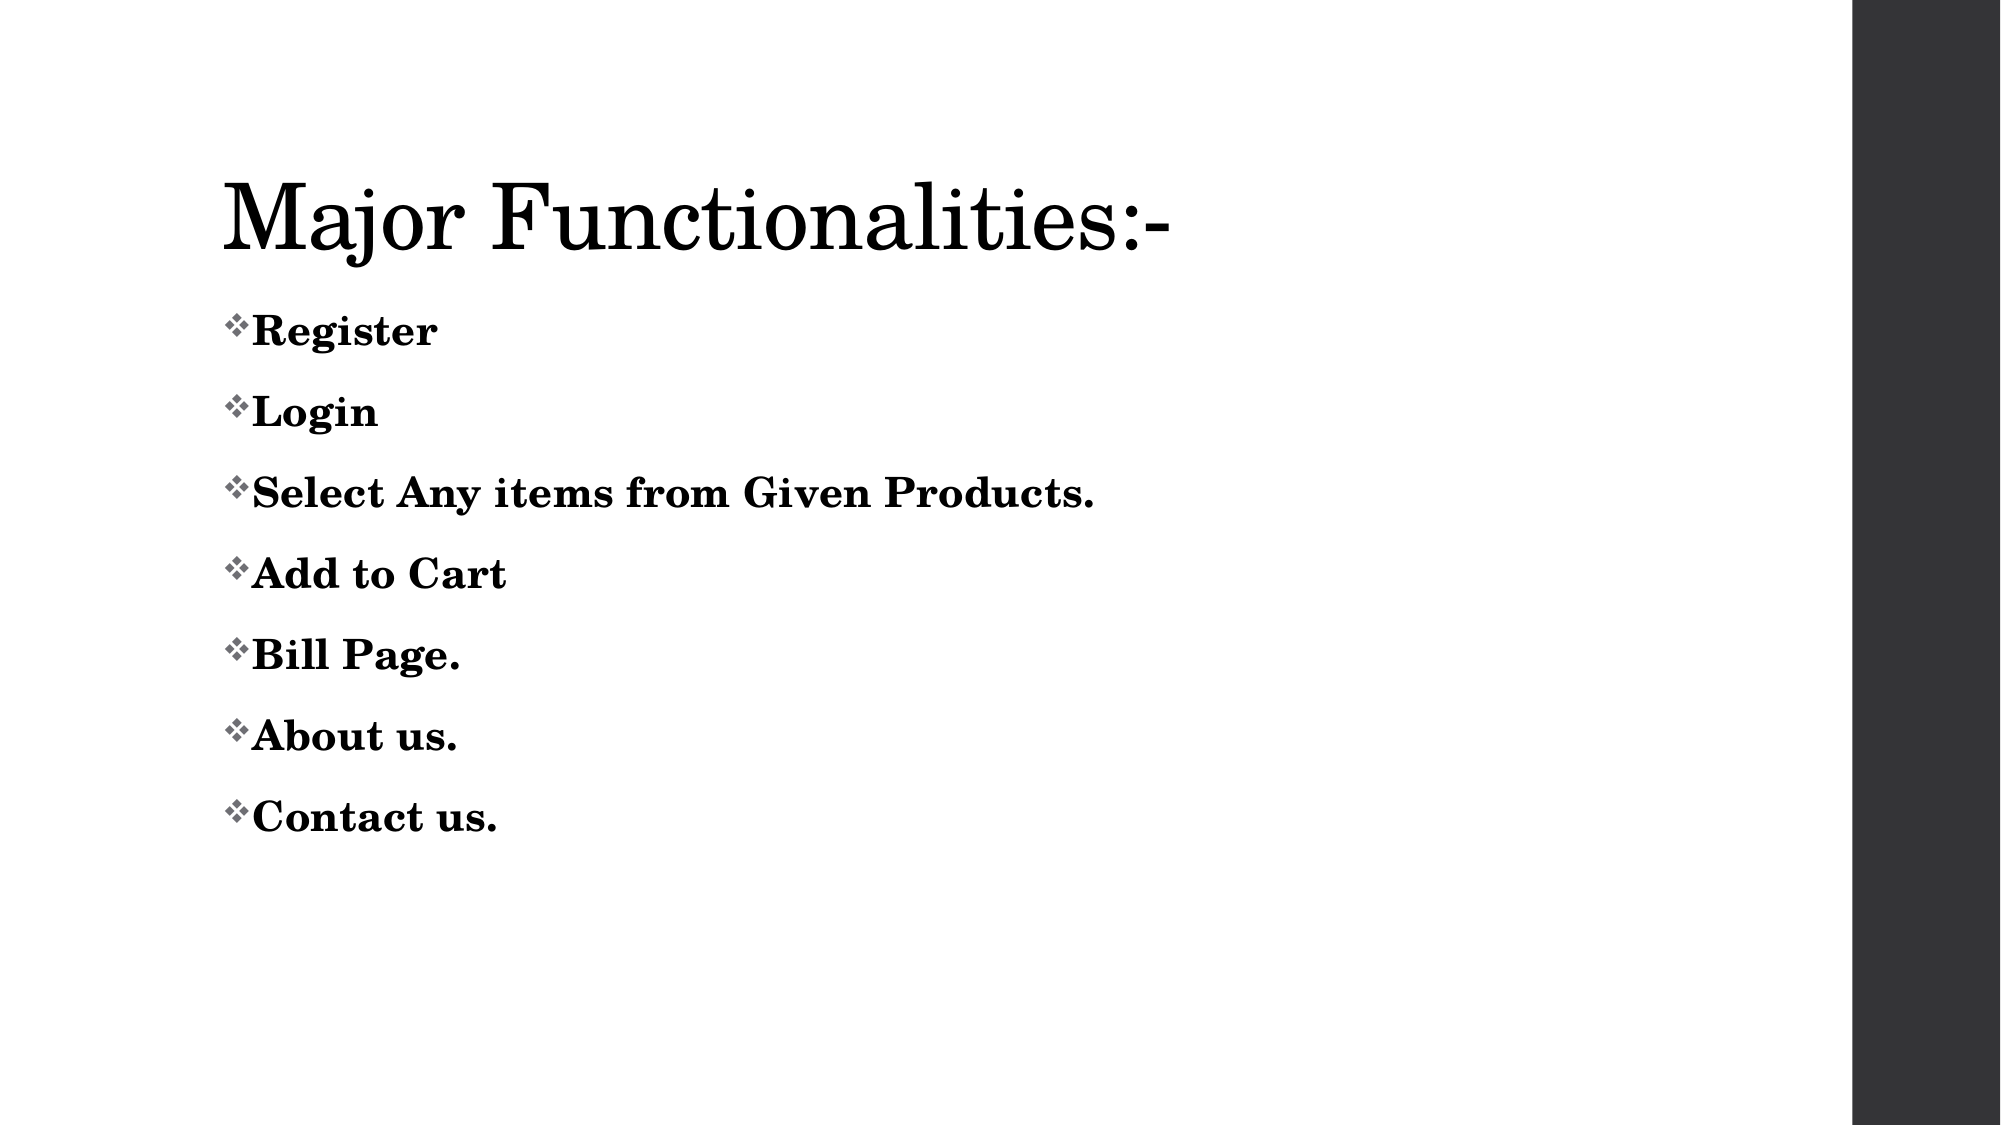

# Major Functionalities:-
Register
Login
Select Any items from Given Products.
Add to Cart
Bill Page.
About us.
Contact us.